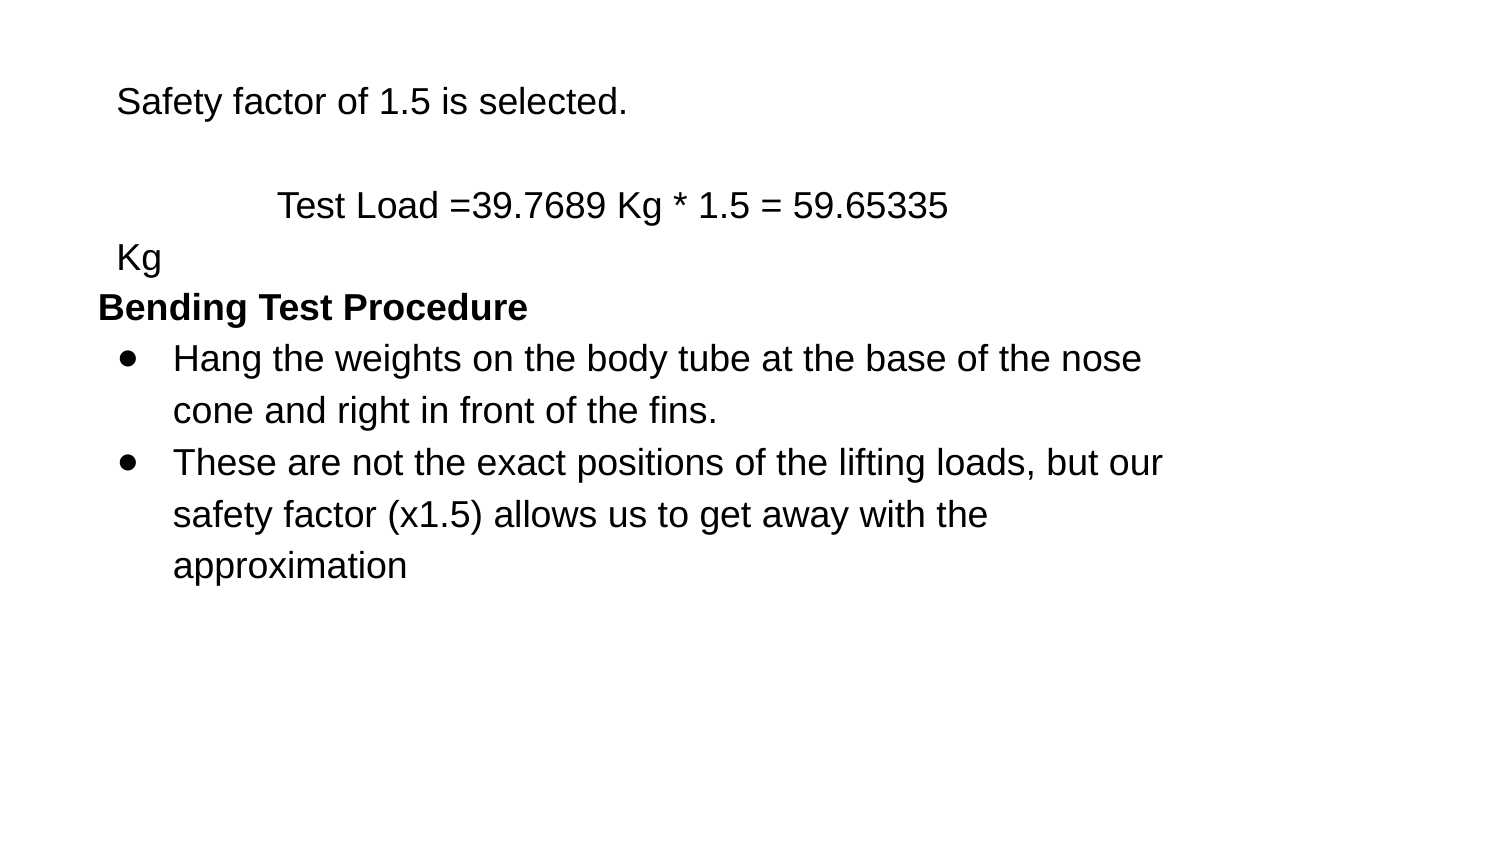

Safety factor of 1.5 is selected.

  	 Test Load =39.7689 Kg * 1.5 = 59.65335 Kg
Bending Test Procedure
Hang the weights on the body tube at the base of the nose cone and right in front of the fins.
These are not the exact positions of the lifting loads, but our safety factor (x1.5) allows us to get away with the approximation